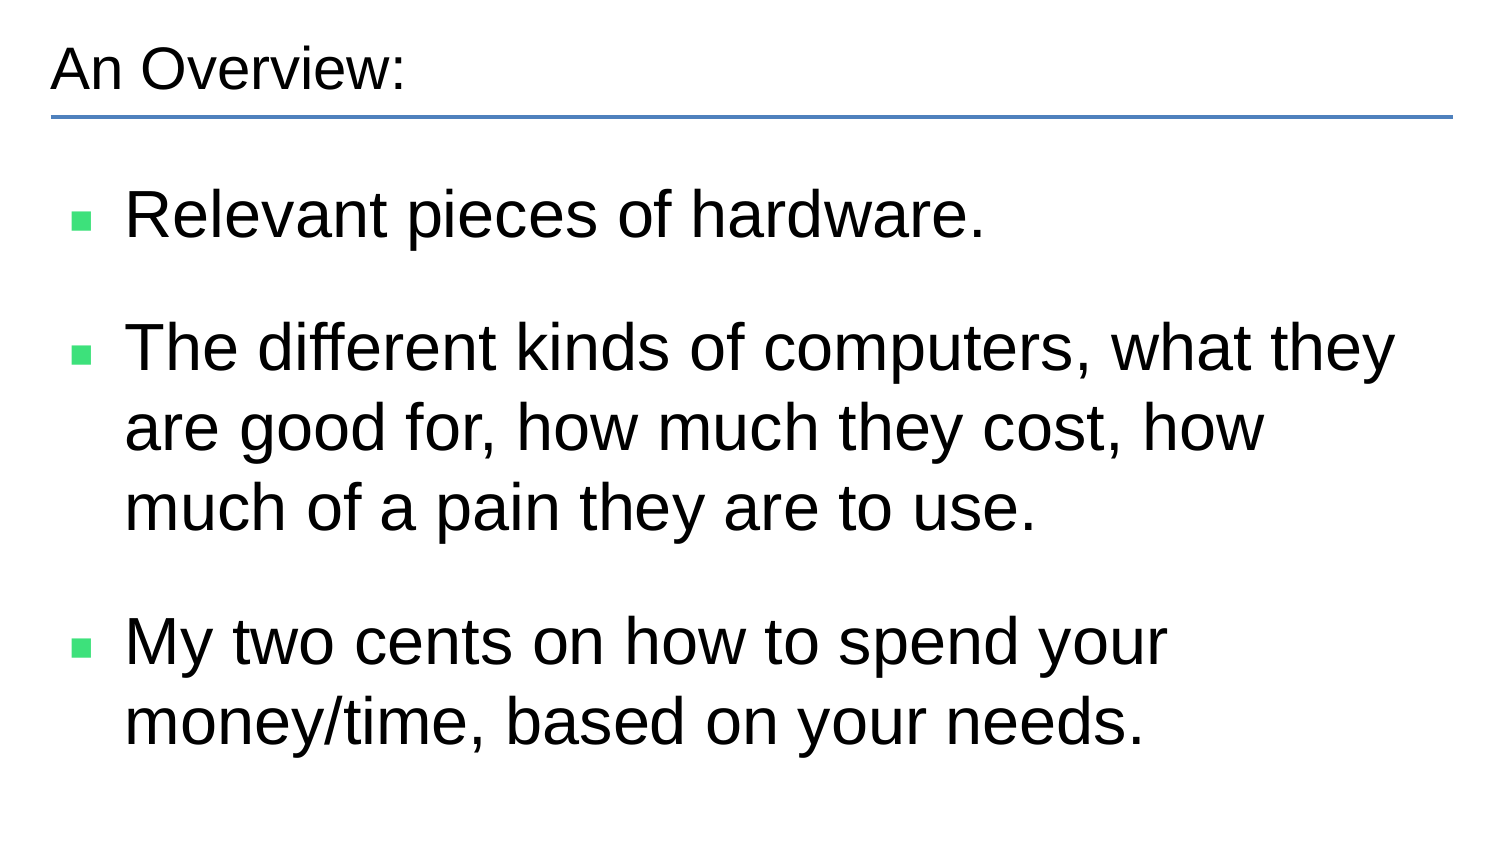

# An Overview:
Relevant pieces of hardware.
The different kinds of computers, what they are good for, how much they cost, how much of a pain they are to use.
My two cents on how to spend your money/time, based on your needs.